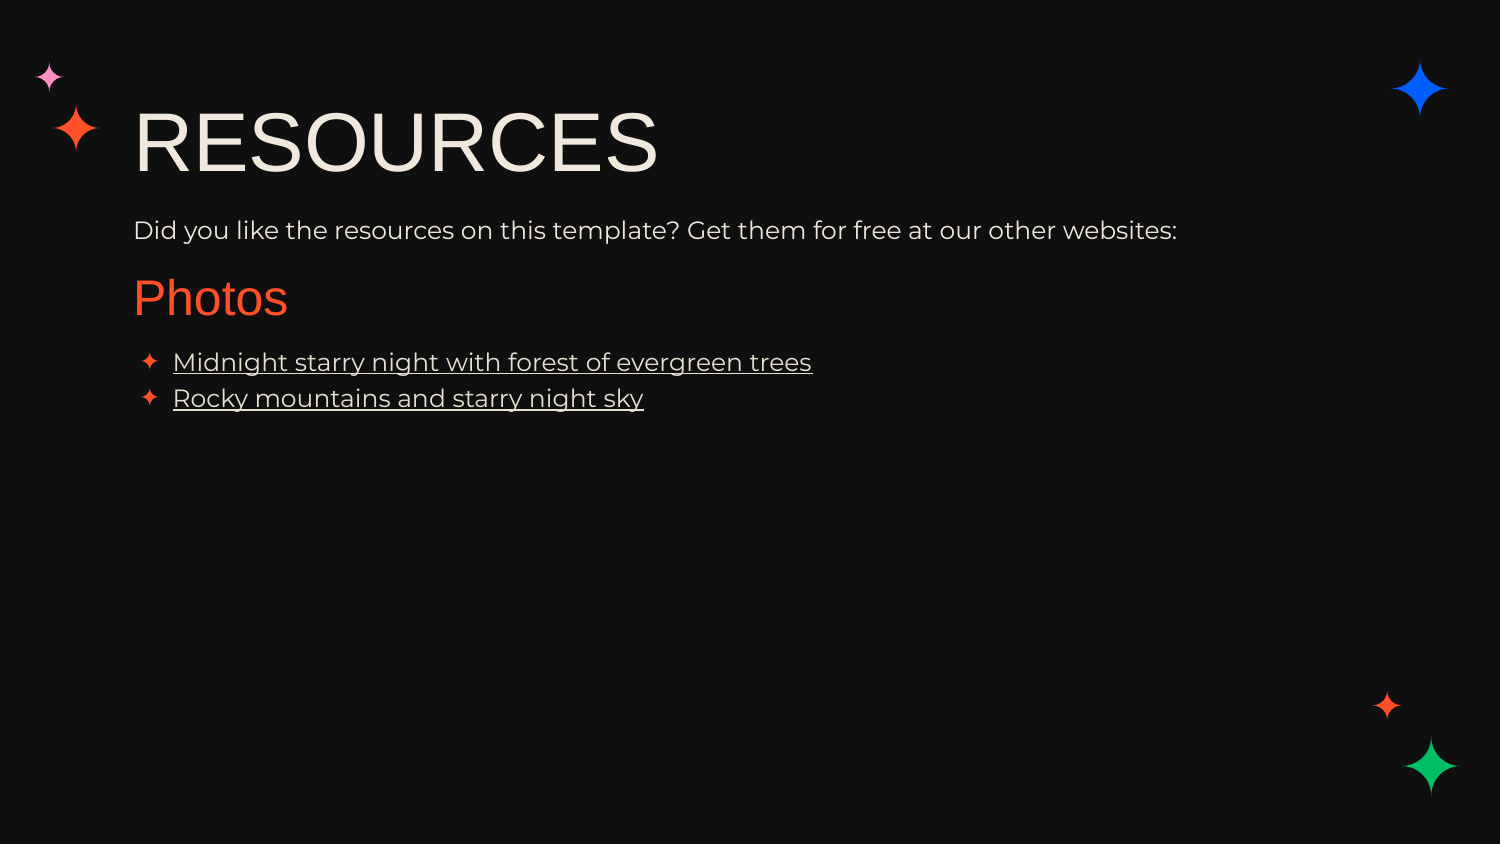

# RESOURCES
Did you like the resources on this template? Get them for free at our other websites:
Photos
Midnight starry night with forest of evergreen trees
Rocky mountains and starry night sky